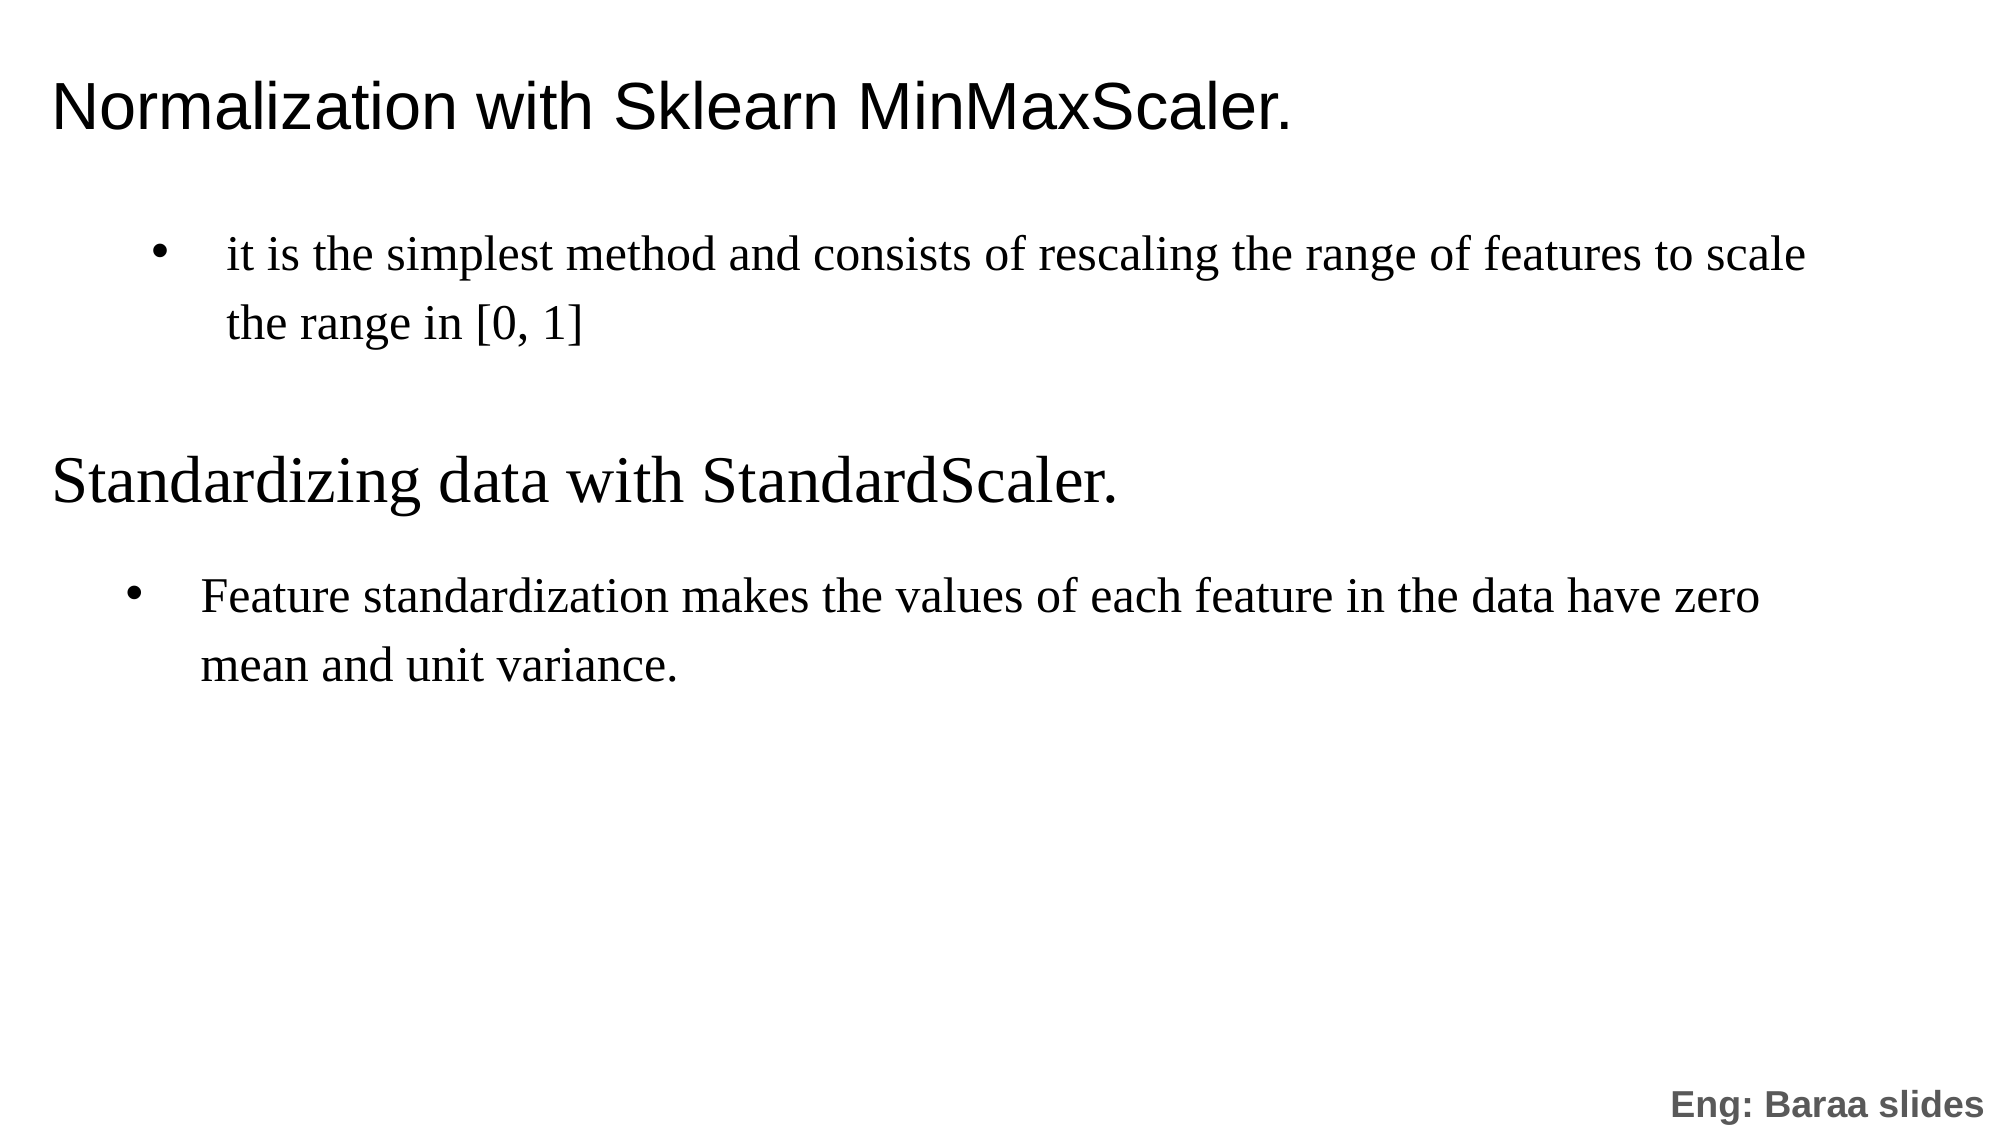

Normalization with Sklearn MinMaxScaler.
it is the simplest method and consists of rescaling the range of features to scale the range in [0, 1]
Standardizing data with StandardScaler.
Feature standardization makes the values of each feature in the data have zero mean and unit variance.
Eng: Baraa slides